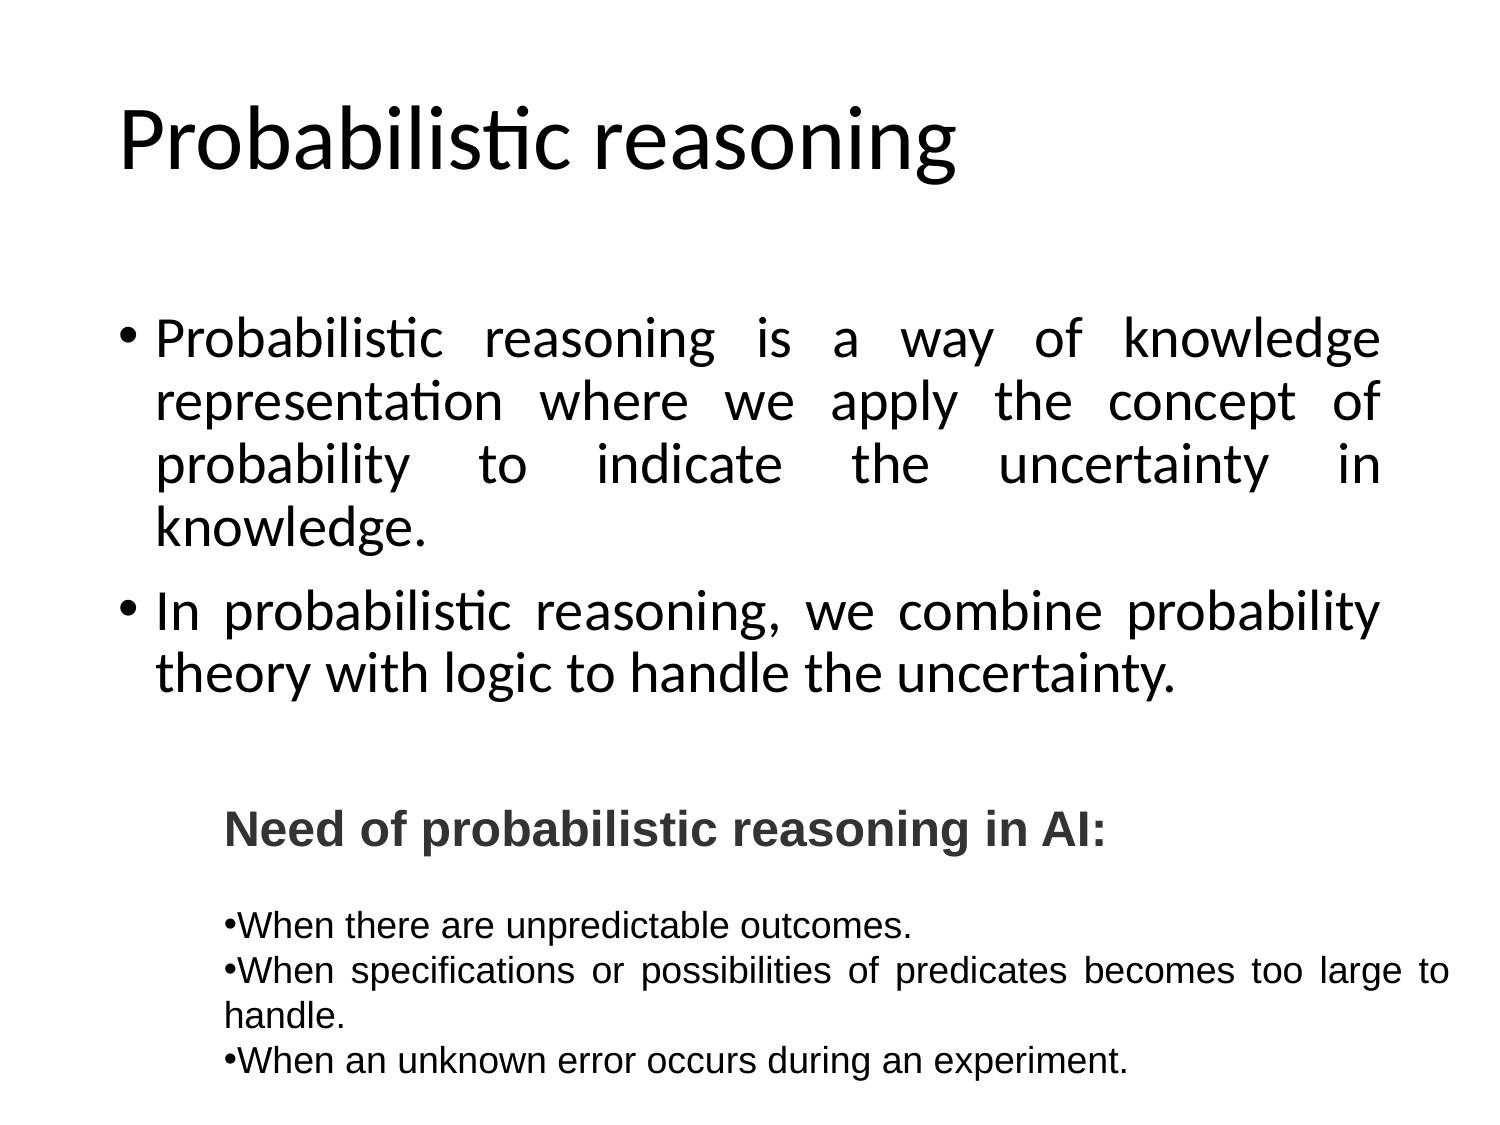

# Probabilistic reasoning
Probabilistic reasoning is a way of knowledge representation where we apply the concept of probability to indicate the uncertainty in knowledge.
In probabilistic reasoning, we combine probability theory with logic to handle the uncertainty.

Need of probabilistic reasoning in AI:

When there are unpredictable outcomes.
When specifications or possibilities of predicates becomes too large to handle.
When an unknown error occurs during an experiment.